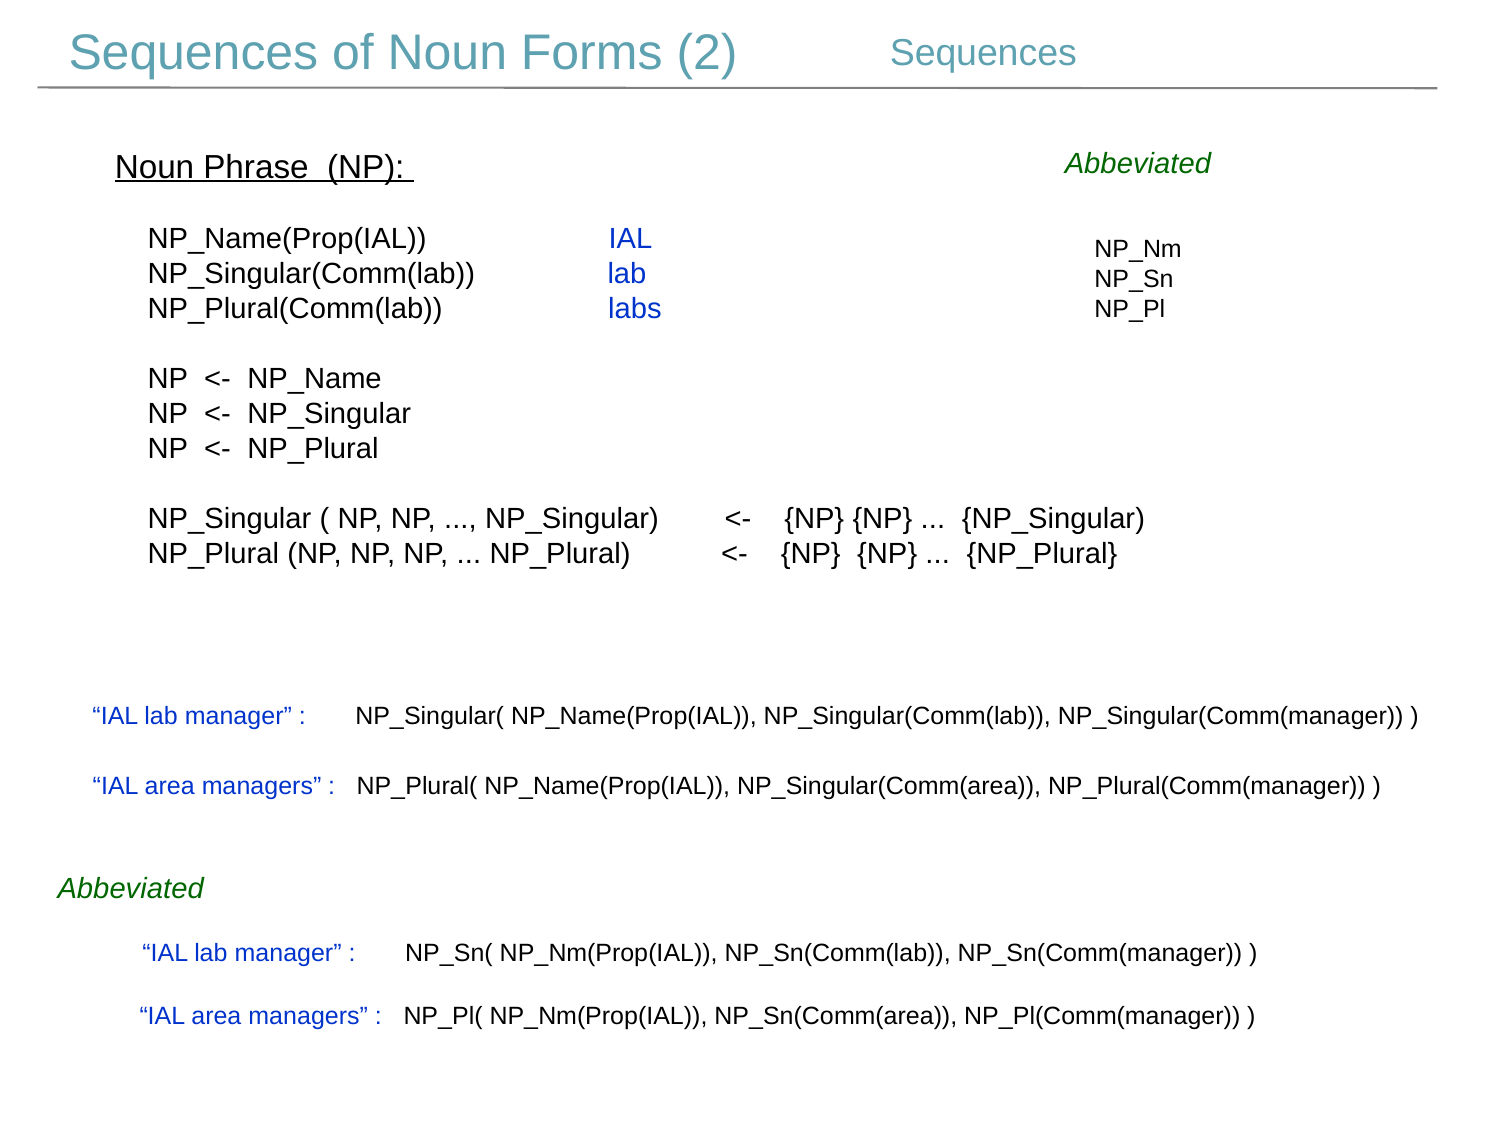

Sequences of Noun Forms (2)
Sequences
Noun Phrase  (NP):

    NP_Name(Prop(IAL))                      IAL
    NP_Singular(Comm(lab))                lab
    NP_Plural(Comm(lab))                    labs

    NP  <-  NP_Name
    NP  <-  NP_Singular
    NP  <-  NP_Plural

    NP_Singular ( NP, NP, ..., NP_Singular)        <-    {NP} {NP} ...  {NP_Singular)
    NP_Plural (NP, NP, NP, ... NP_Plural)           <-    {NP}  {NP} ...  {NP_Plural}

Abbeviated
NP_Nm
NP_Sn
NP_Pl
“IAL lab manager” :       NP_Singular( NP_Name(Prop(IAL)), NP_Singular(Comm(lab)), NP_Singular(Comm(manager)) )
“IAL area managers” :   NP_Plural( NP_Name(Prop(IAL)), NP_Singular(Comm(area)), NP_Plural(Comm(manager)) )
Abbeviated
“IAL lab manager” :       NP_Sn( NP_Nm(Prop(IAL)), NP_Sn(Comm(lab)), NP_Sn(Comm(manager)) )
“IAL area managers” :   NP_Pl( NP_Nm(Prop(IAL)), NP_Sn(Comm(area)), NP_Pl(Comm(manager)) )